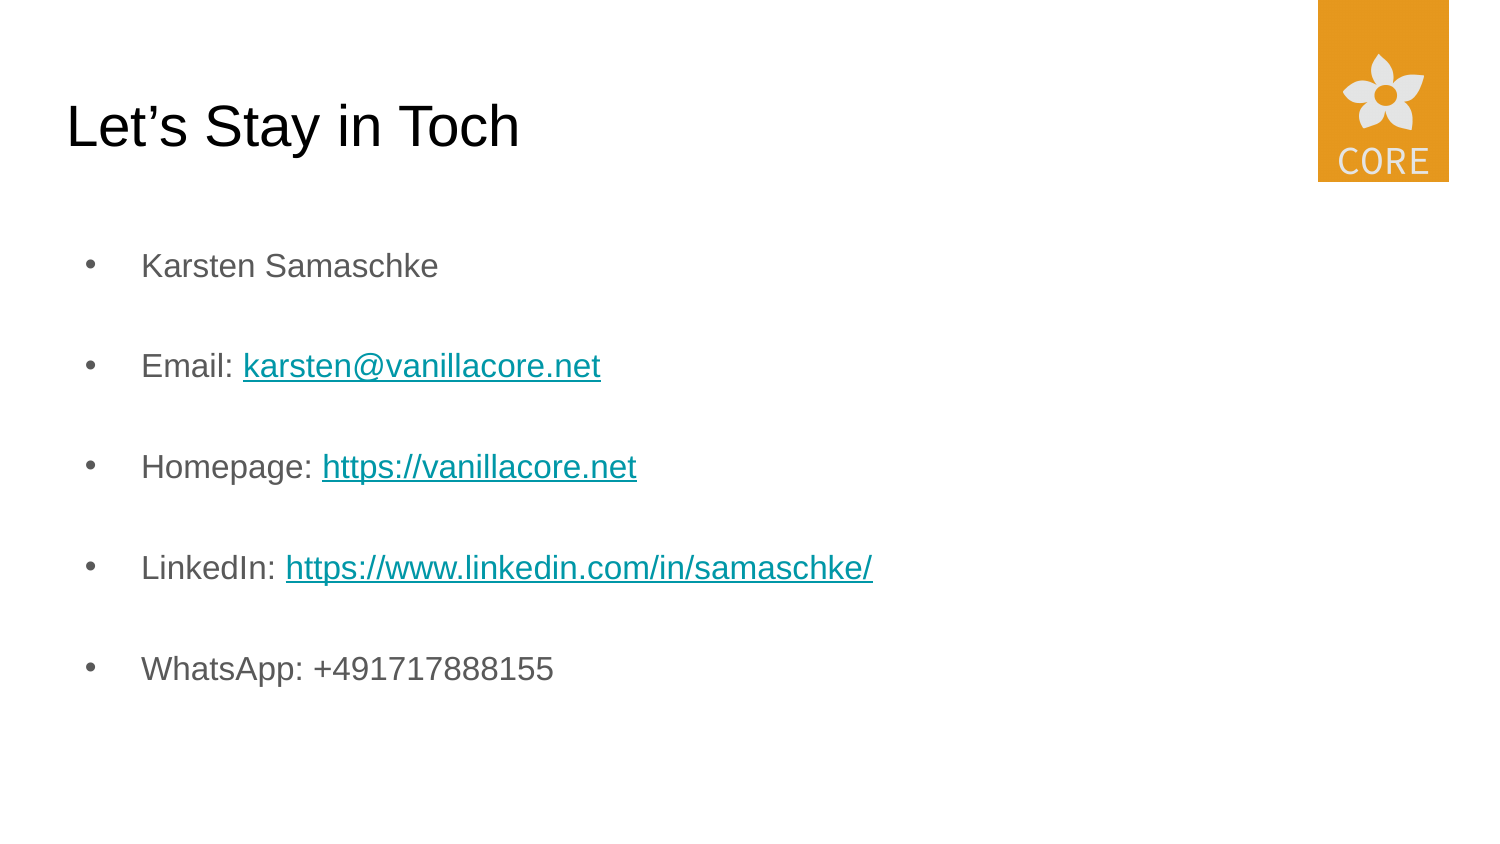

# Let’s Stay in Toch
Karsten Samaschke
Email: karsten@vanillacore.net
Homepage: https://vanillacore.net
LinkedIn: https://www.linkedin.com/in/samaschke/
WhatsApp: +491717888155